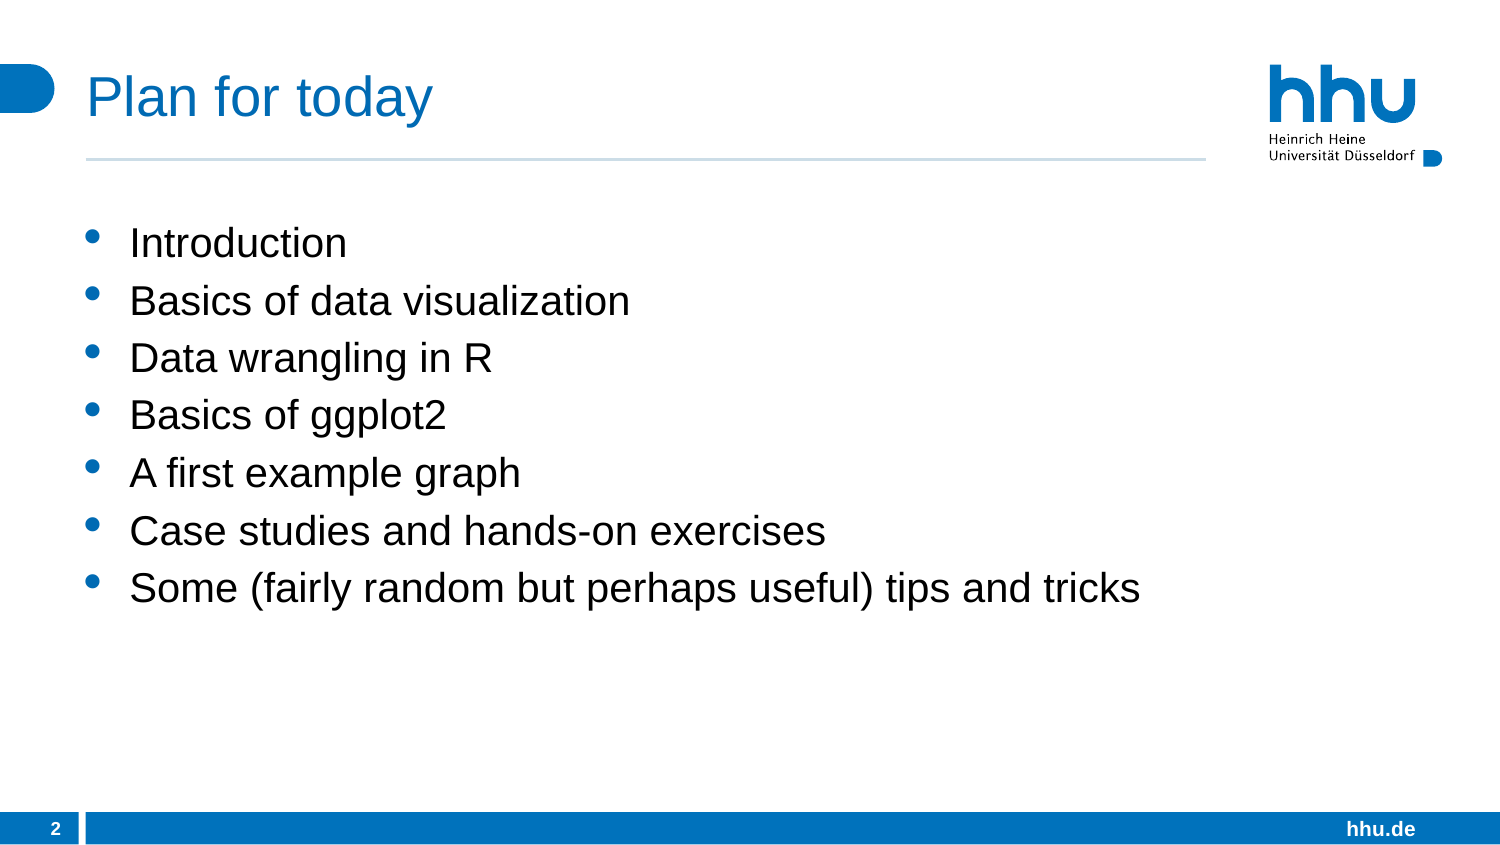

# Plan for today
Introduction
Basics of data visualization
Data wrangling in R
Basics of ggplot2
A first example graph
Case studies and hands-on exercises
Some (fairly random but perhaps useful) tips and tricks
2